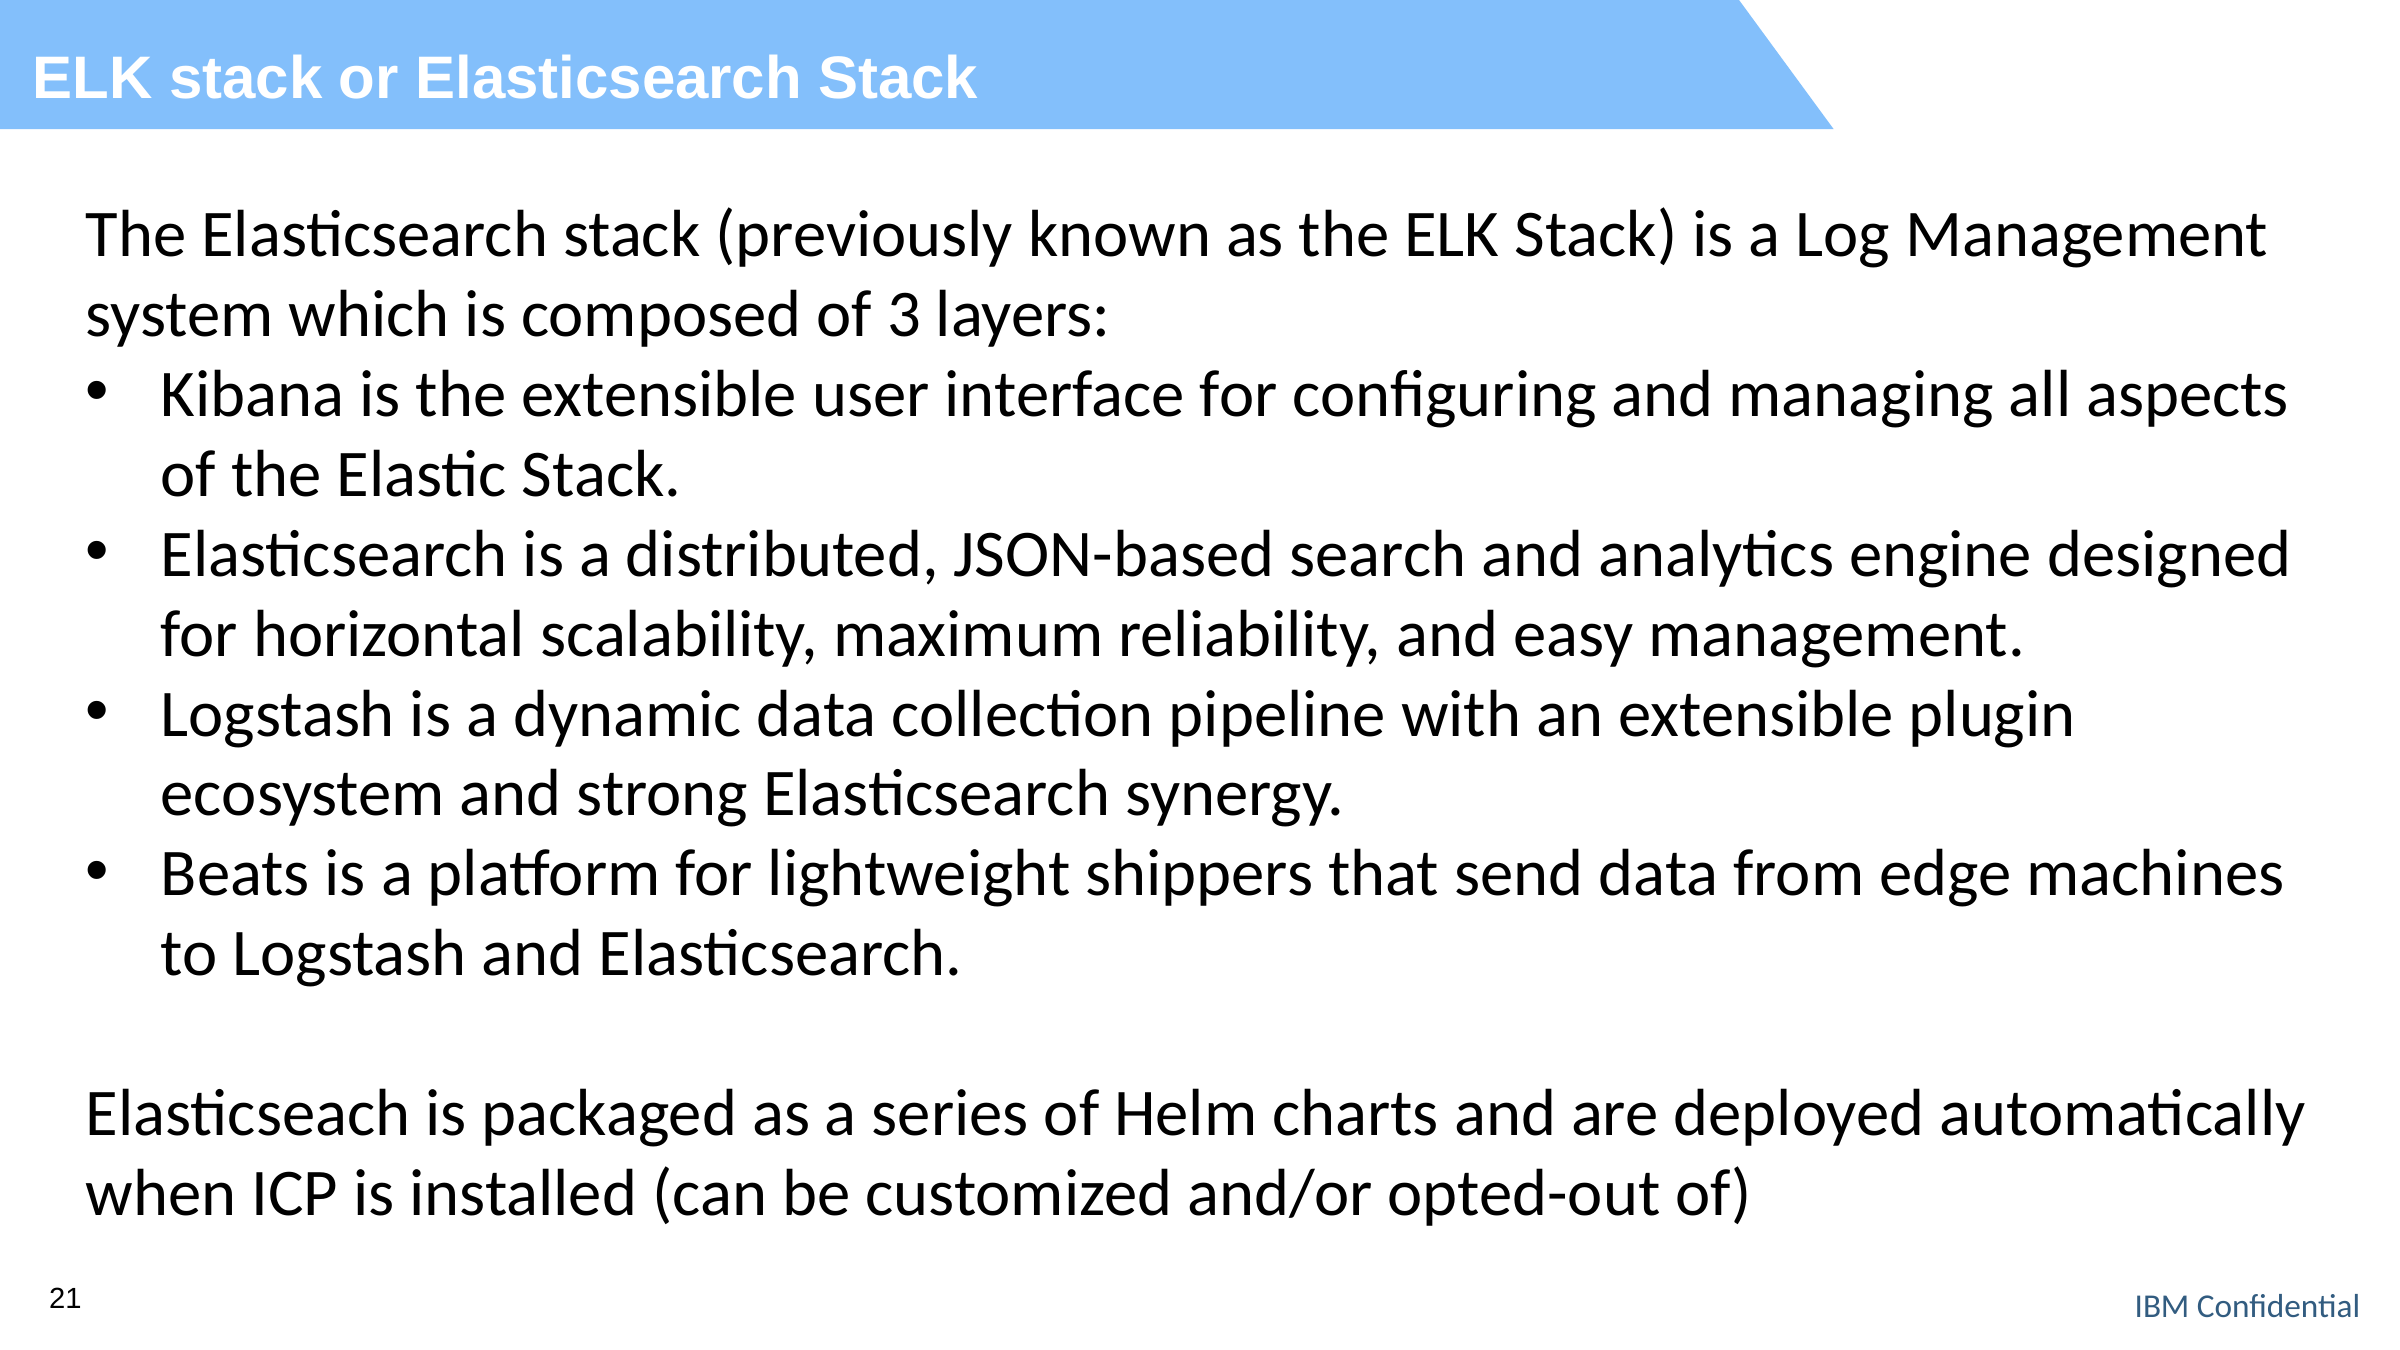

ELK stack or Elasticsearch Stack
The Elasticsearch stack (previously known as the ELK Stack) is a Log Management system which is composed of 3 layers:
Kibana is the extensible user interface for configuring and managing all aspects of the Elastic Stack.
Elasticsearch is a distributed, JSON-based search and analytics engine designed for horizontal scalability, maximum reliability, and easy management.
Logstash is a dynamic data collection pipeline with an extensible plugin ecosystem and strong Elasticsearch synergy.
Beats is a platform for lightweight shippers that send data from edge machines to Logstash and Elasticsearch.

Elasticseach is packaged as a series of Helm charts and are deployed automatically when ICP is installed (can be customized and/or opted-out of)